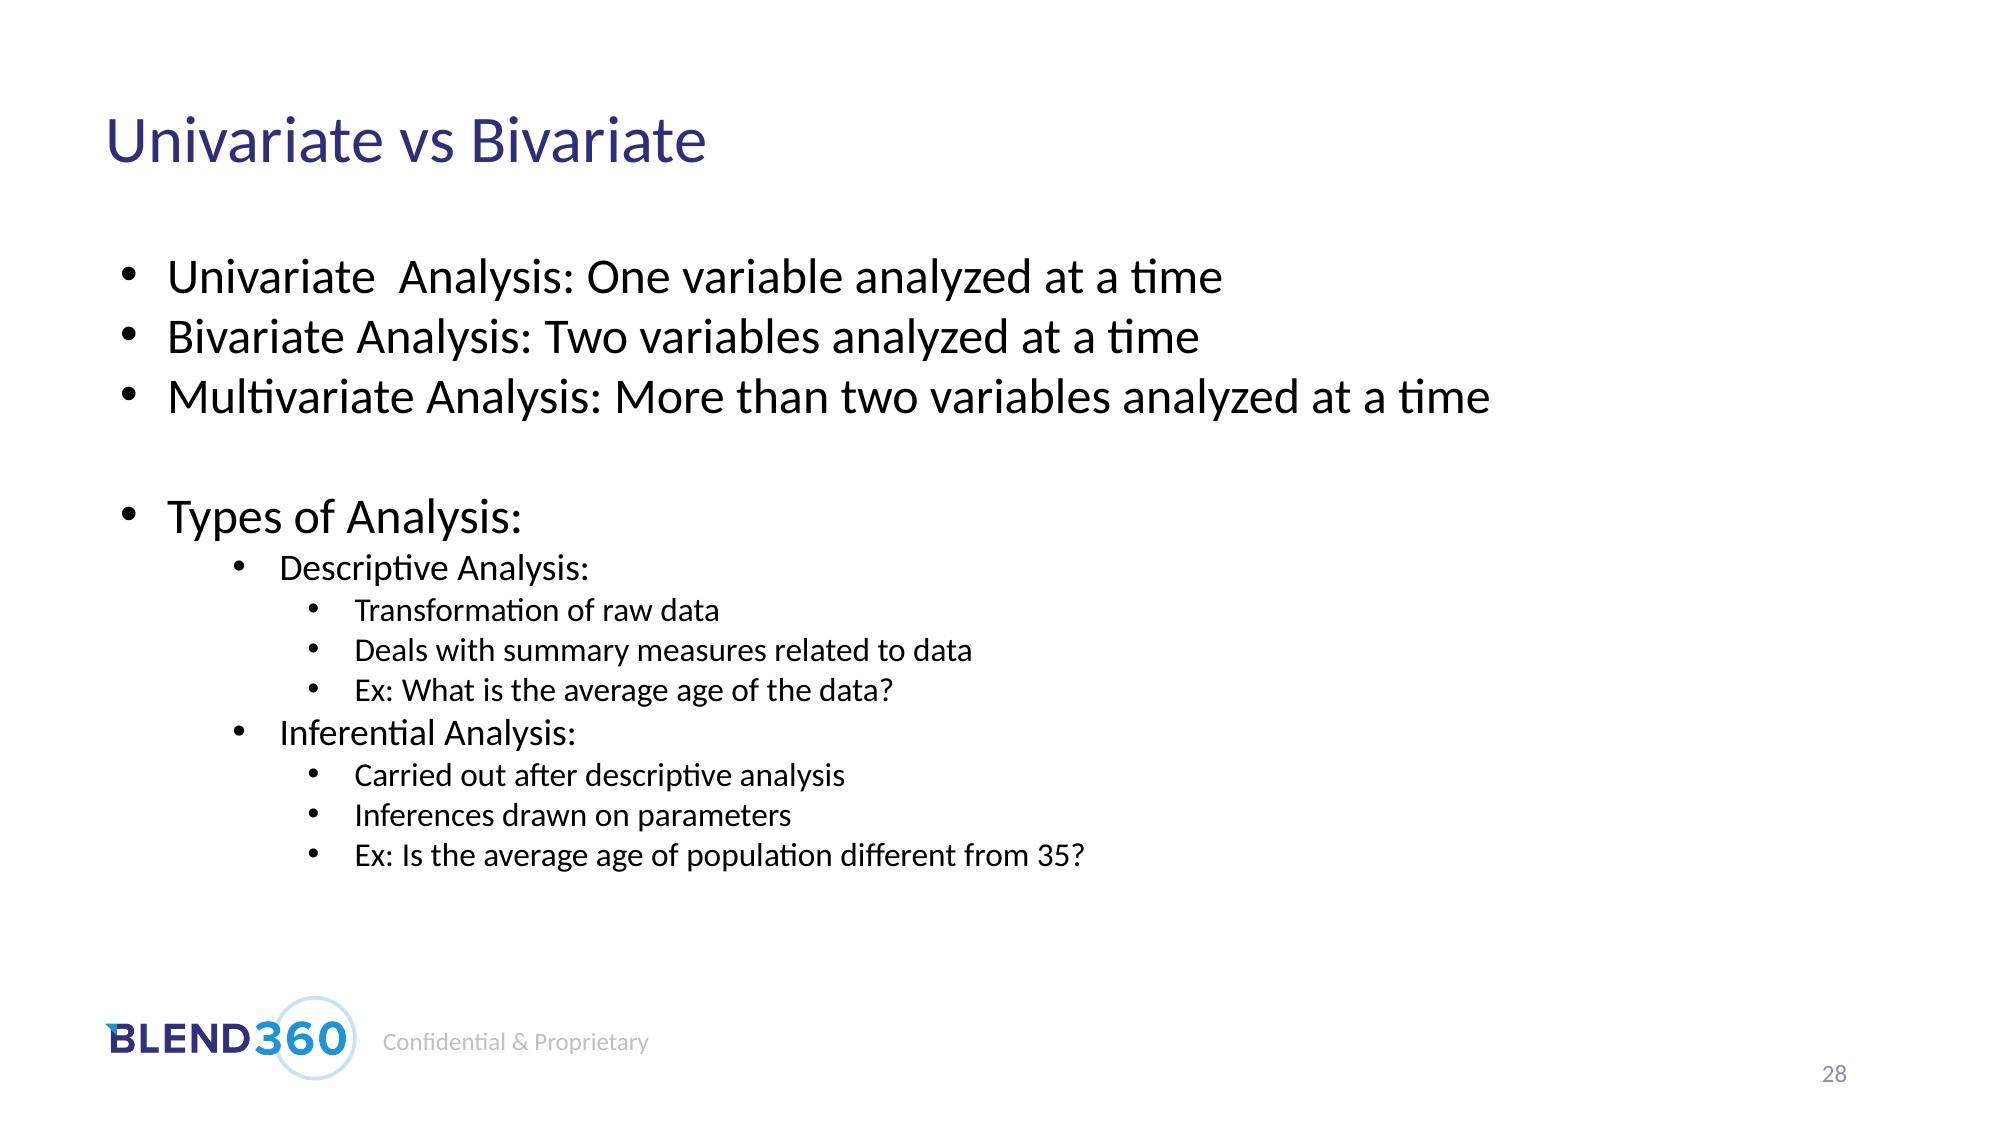

# Univariate vs Bivariate
Univariate  Analysis: One variable analyzed at a time
Bivariate Analysis: Two variables analyzed at a time
Multivariate Analysis: More than two variables analyzed at a time

Types of Analysis:
Descriptive Analysis:
Transformation of raw data
Deals with summary measures related to data
Ex: What is the average age of the data?
Inferential Analysis:
Carried out after descriptive analysis
Inferences drawn on parameters
Ex: Is the average age of population different from 35?
28